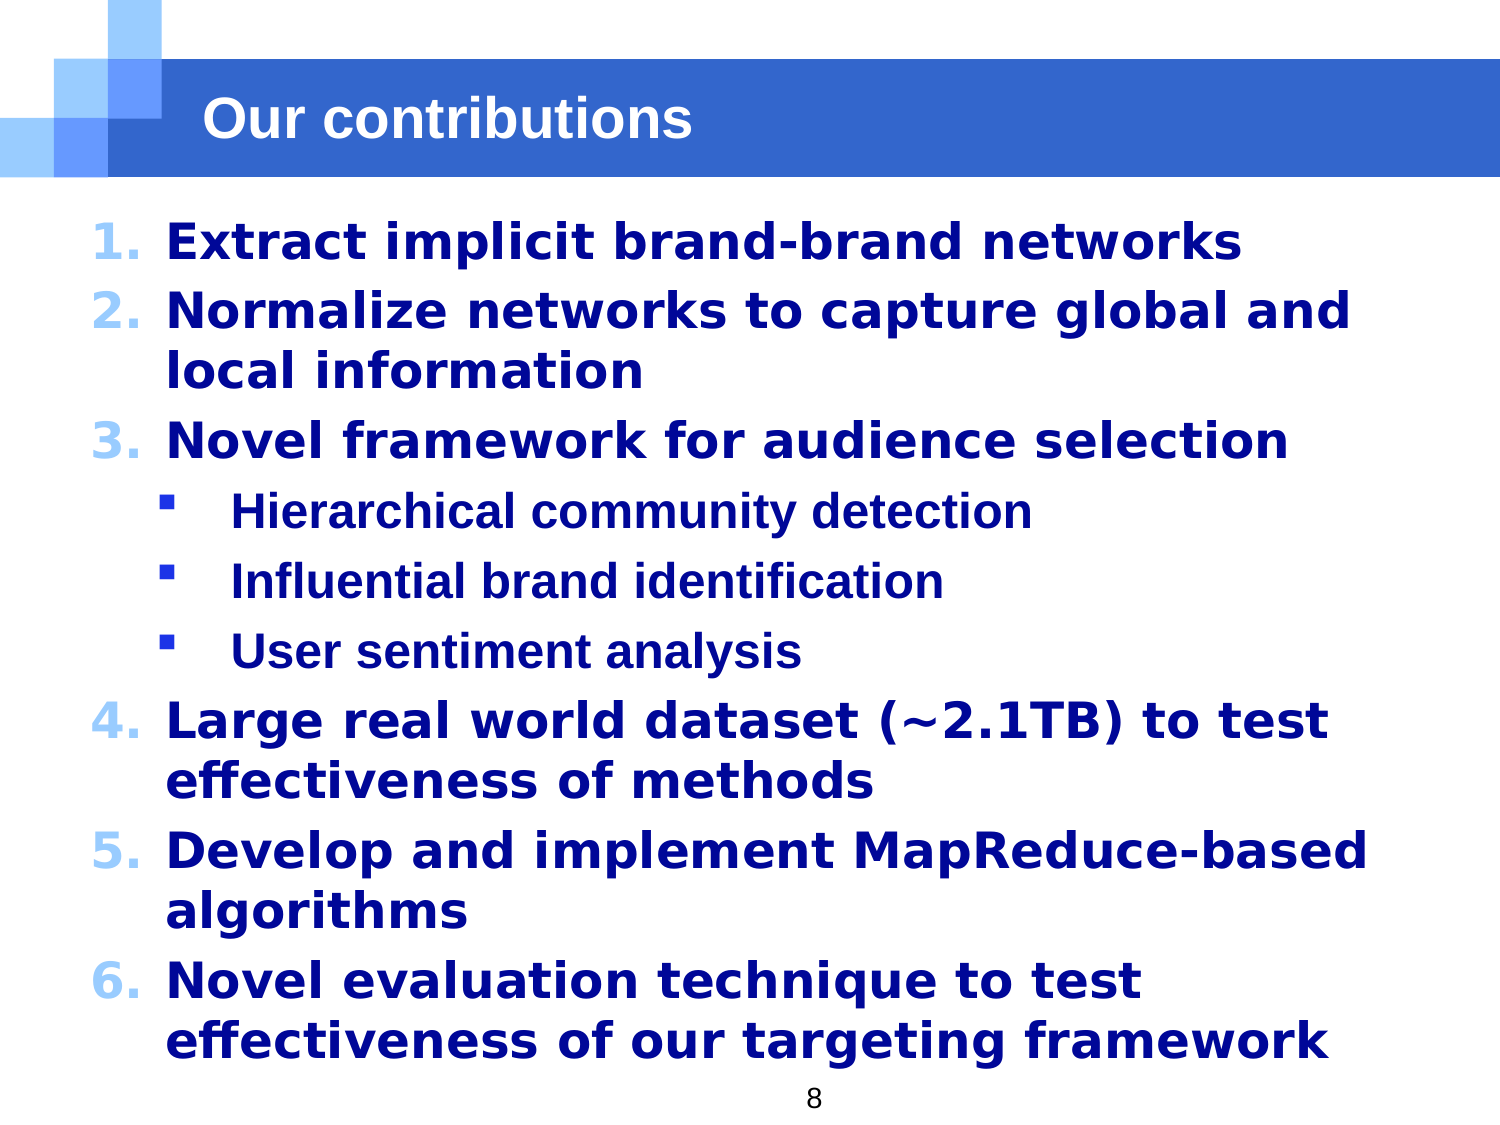

# Our contributions
Extract implicit brand-brand networks
Normalize networks to capture global and local information
Novel framework for audience selection
Hierarchical community detection
Influential brand identification
User sentiment analysis
Large real world dataset (~2.1TB) to test effectiveness of methods
Develop and implement MapReduce-based algorithms
Novel evaluation technique to test effectiveness of our targeting framework
8